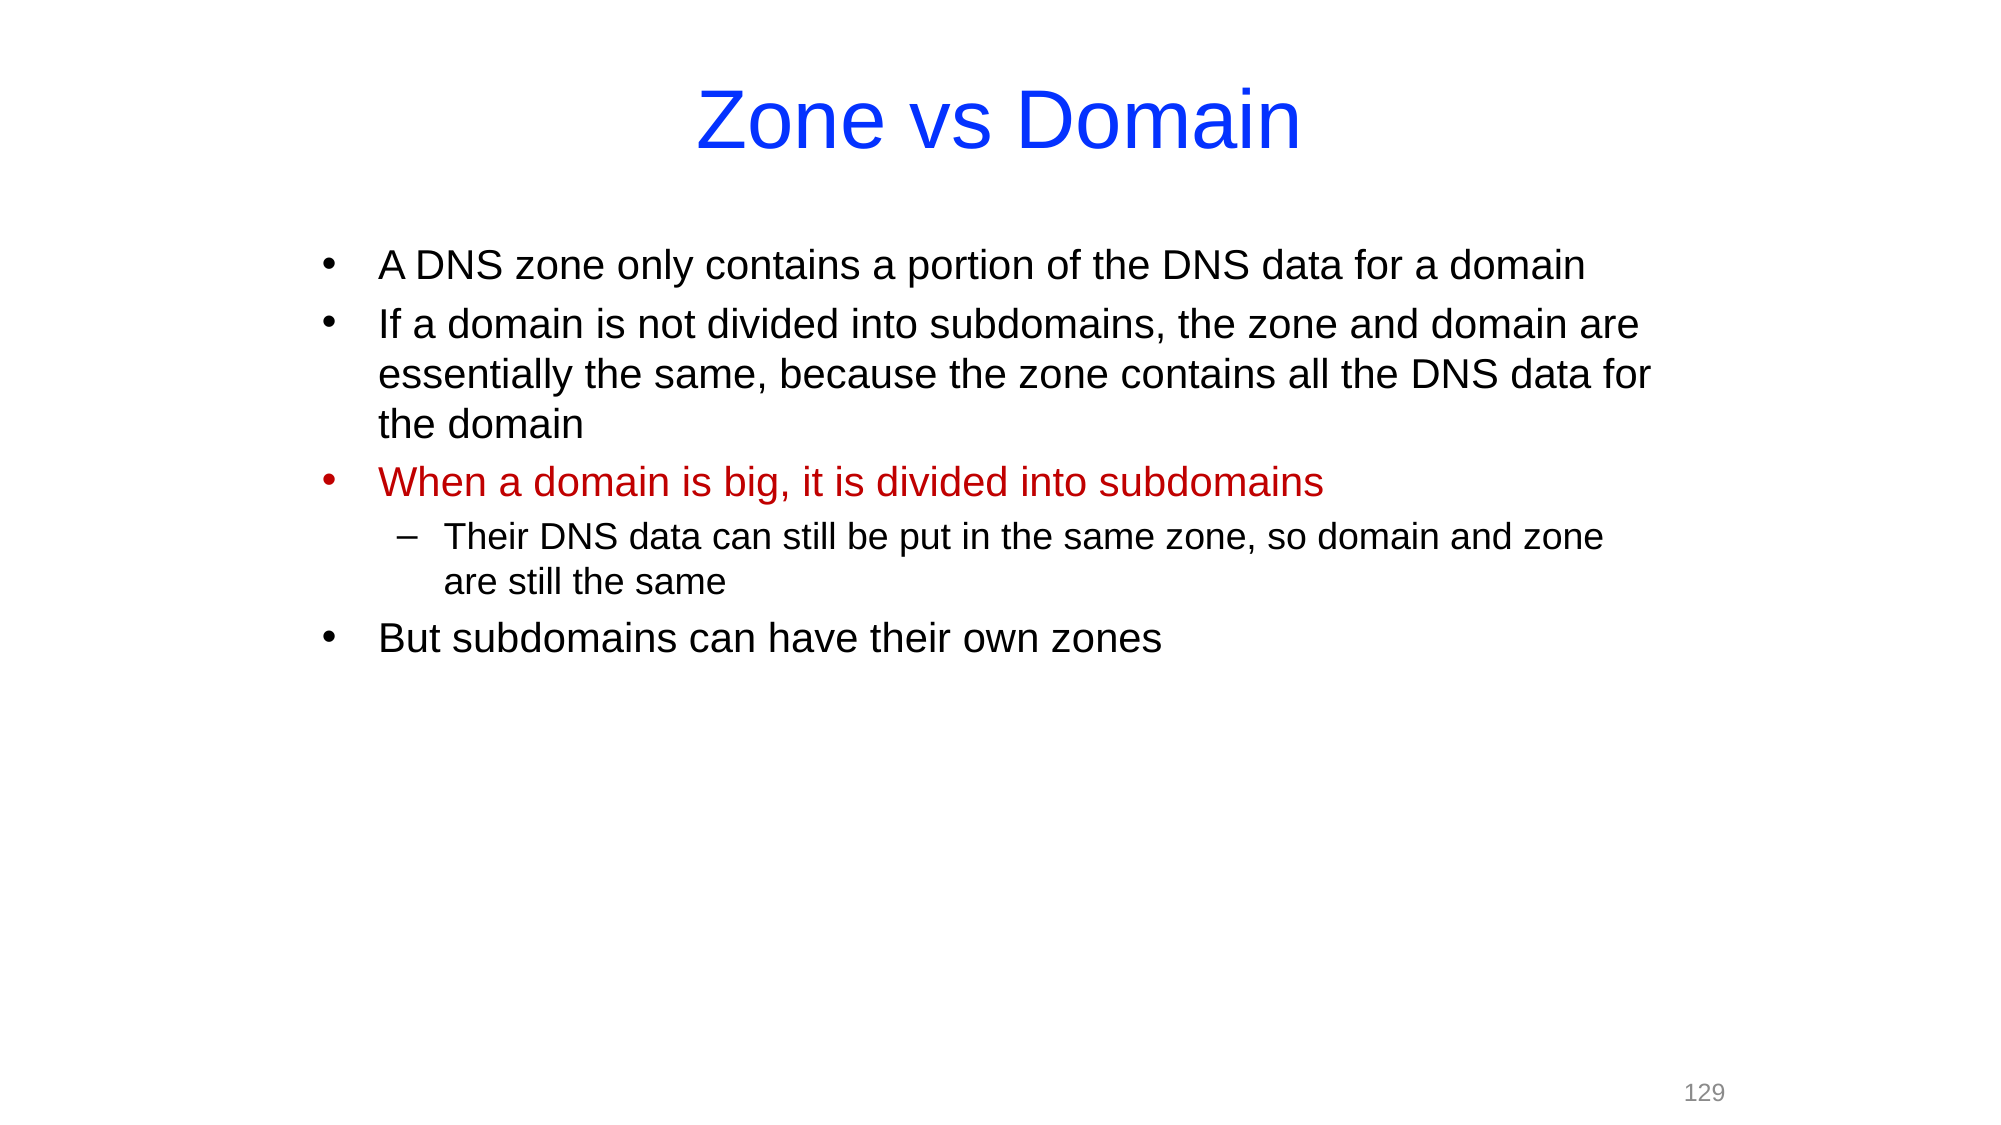

Zone vs Domain
A DNS zone only contains a portion of the DNS data for a domain
If a domain is not divided into subdomains, the zone and domain are essentially the same, because the zone contains all the DNS data for the domain
When a domain is big, it is divided into subdomains
Their DNS data can still be put in the same zone, so domain and zone are still the same
But subdomains can have their own zones

129